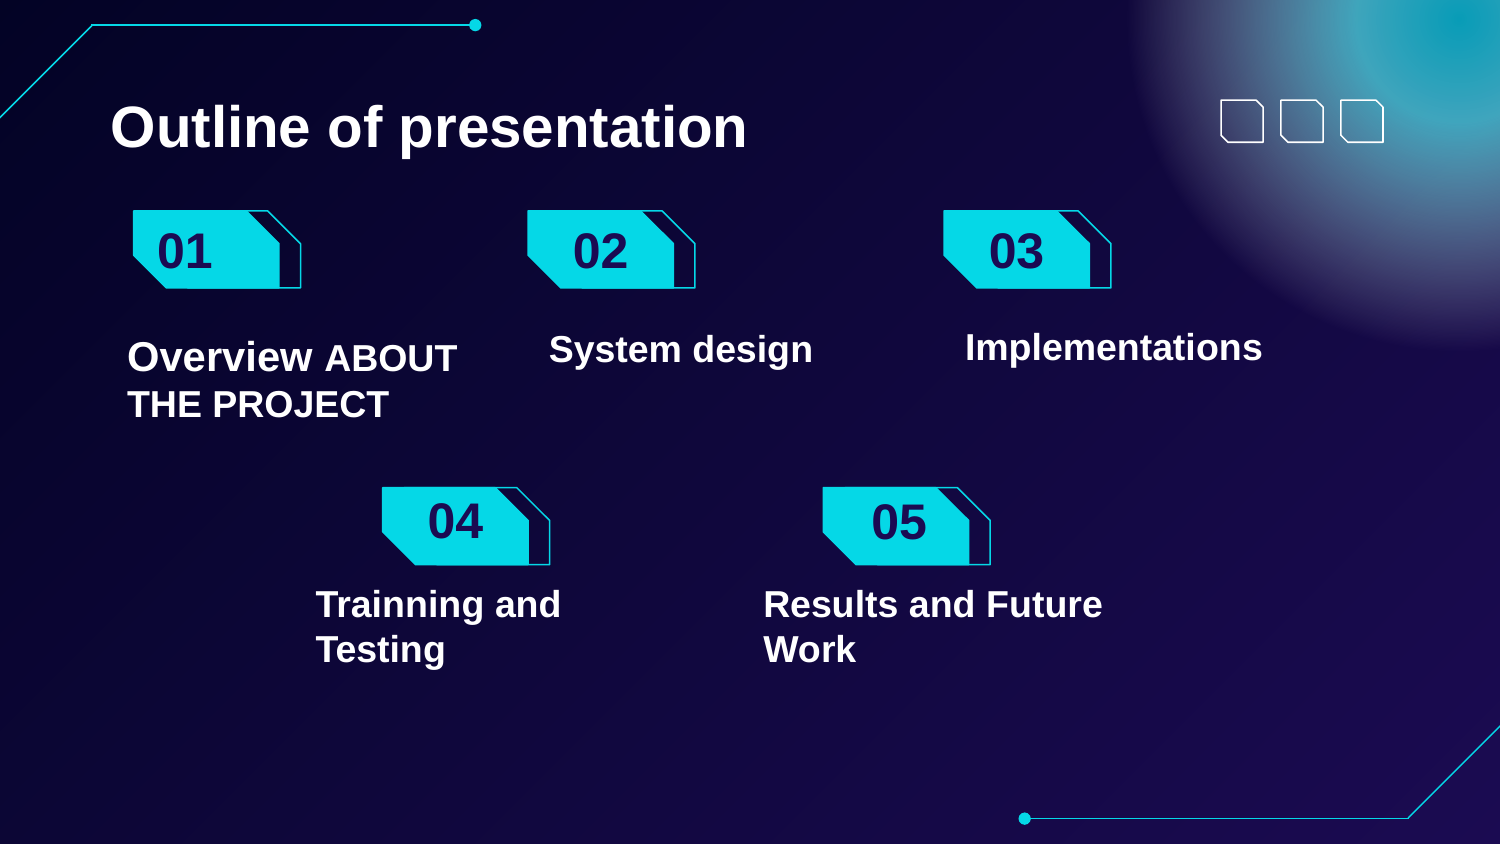

Outline of presentation

# 01
02
03

Implementations
System design
Overview ABOUT THE PROJECT
04
05

Trainning and Testing
Results and Future Work